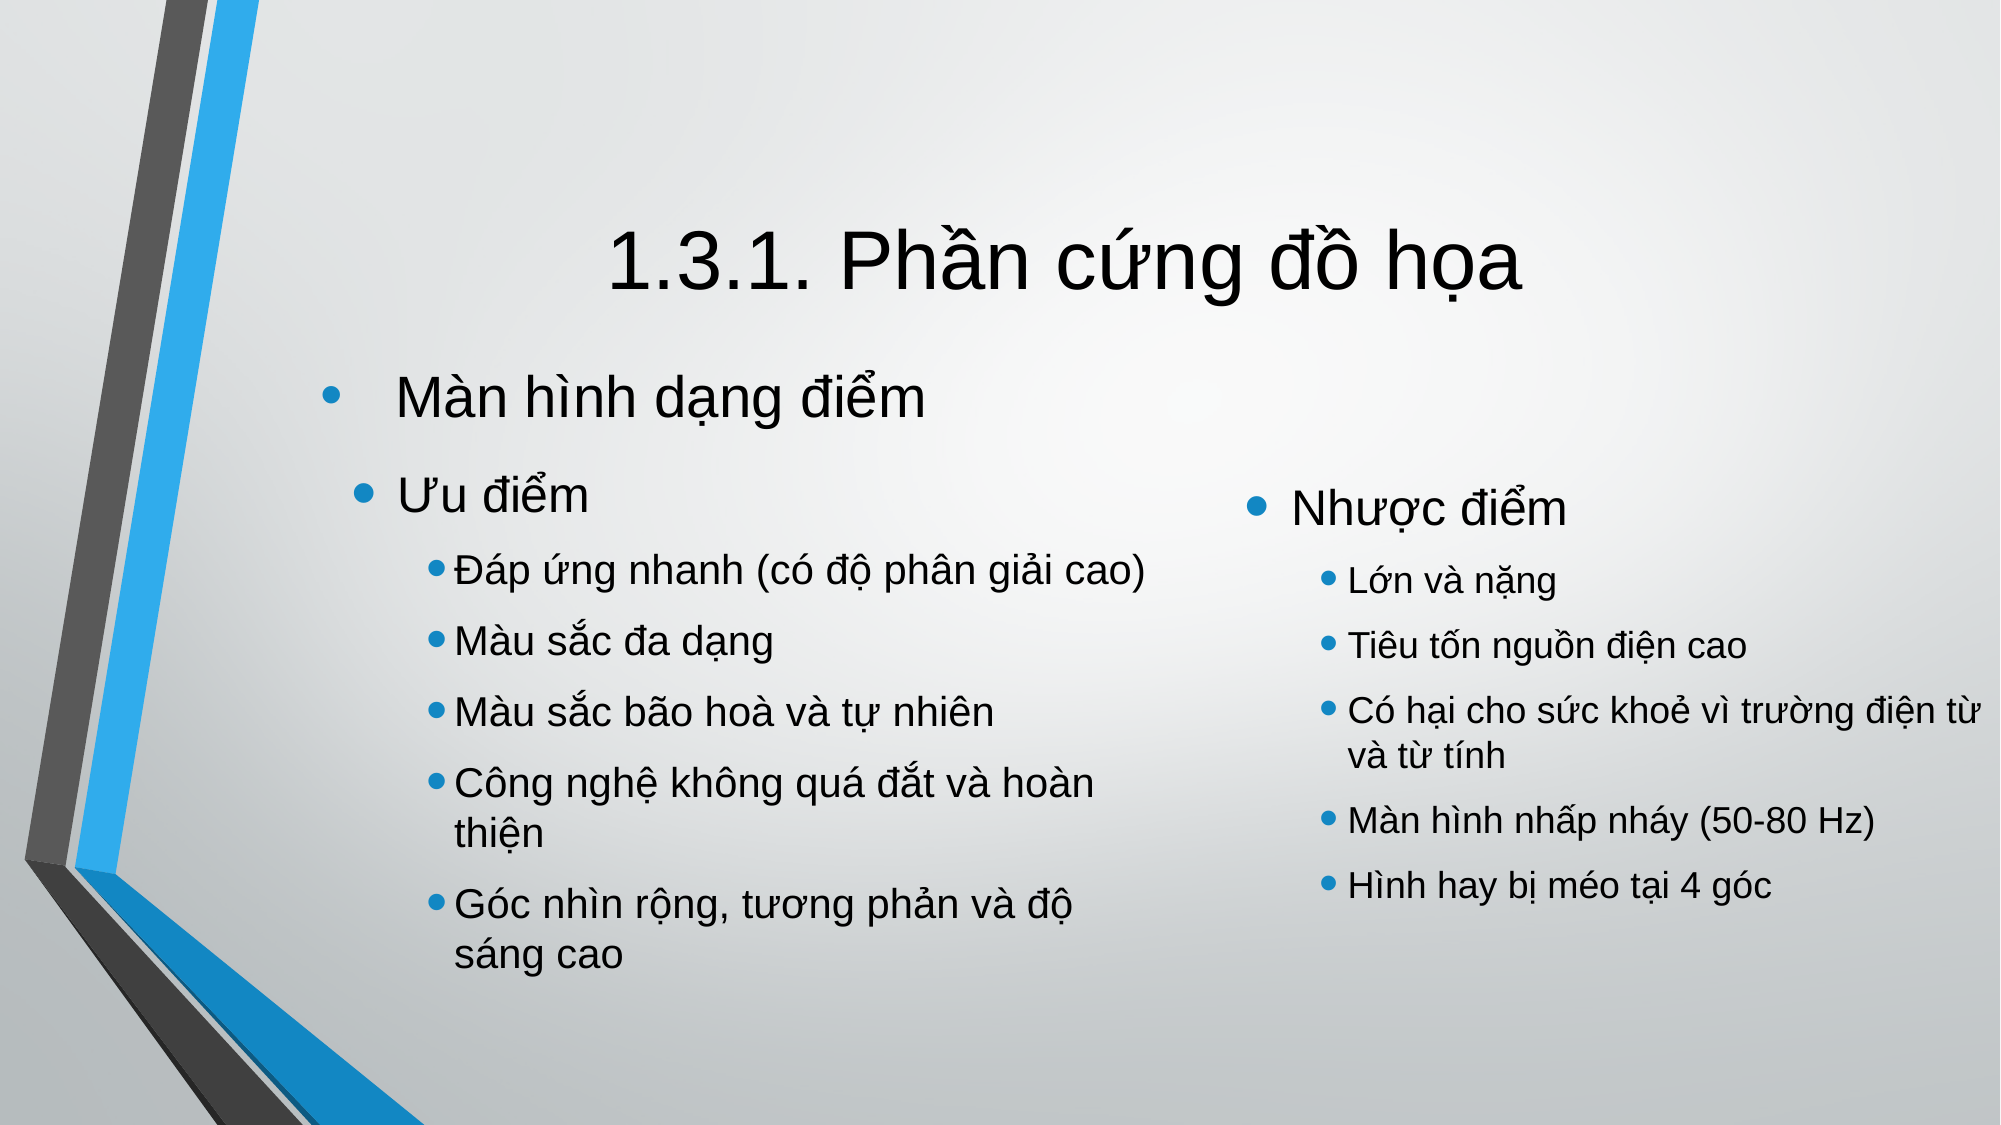

# 1.3.1. Phần cứng đồ họa
Màn hình dạng điểm
Nhược điểm
Lớn và nặng
Tiêu tốn nguồn điện cao
Có hại cho sức khoẻ vì trường điện từ và từ tính
Màn hình nhấp nháy (50-80 Hz)
Hình hay bị méo tại 4 góc

Ưu điểm
Đáp ứng nhanh (có độ phân giải cao)
Màu sắc đa dạng
Màu sắc bão hoà và tự nhiên
Công nghệ không quá đắt và hoàn thiện
Góc nhìn rộng, tương phản và độ sáng cao